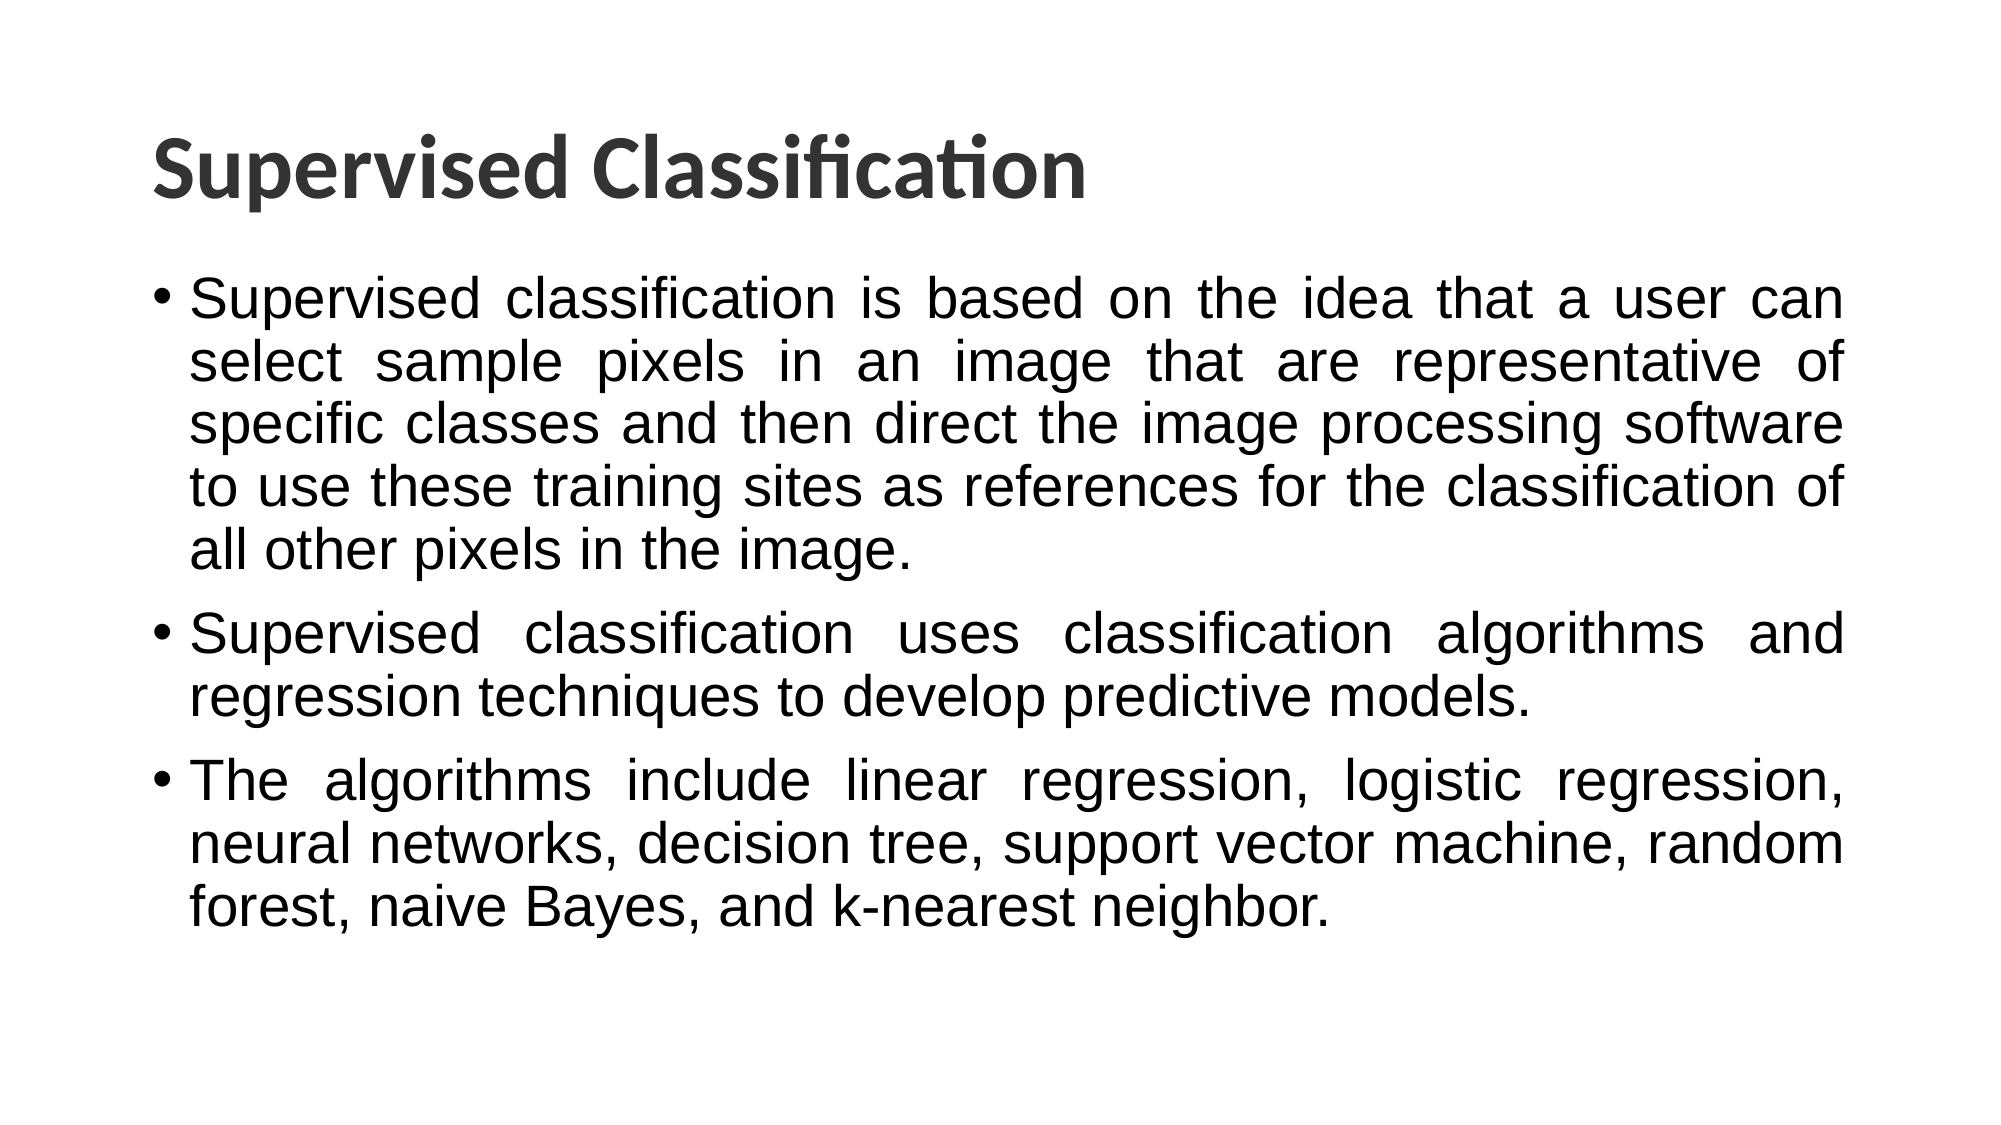

# Supervised Classification
Supervised classification is based on the idea that a user can select sample pixels in an image that are representative of specific classes and then direct the image processing software to use these training sites as references for the classification of all other pixels in the image.
Supervised classification uses classification algorithms and regression techniques to develop predictive models.
The algorithms include linear regression, logistic regression, neural networks, decision tree, support vector machine, random forest, naive Bayes, and k-nearest neighbor.